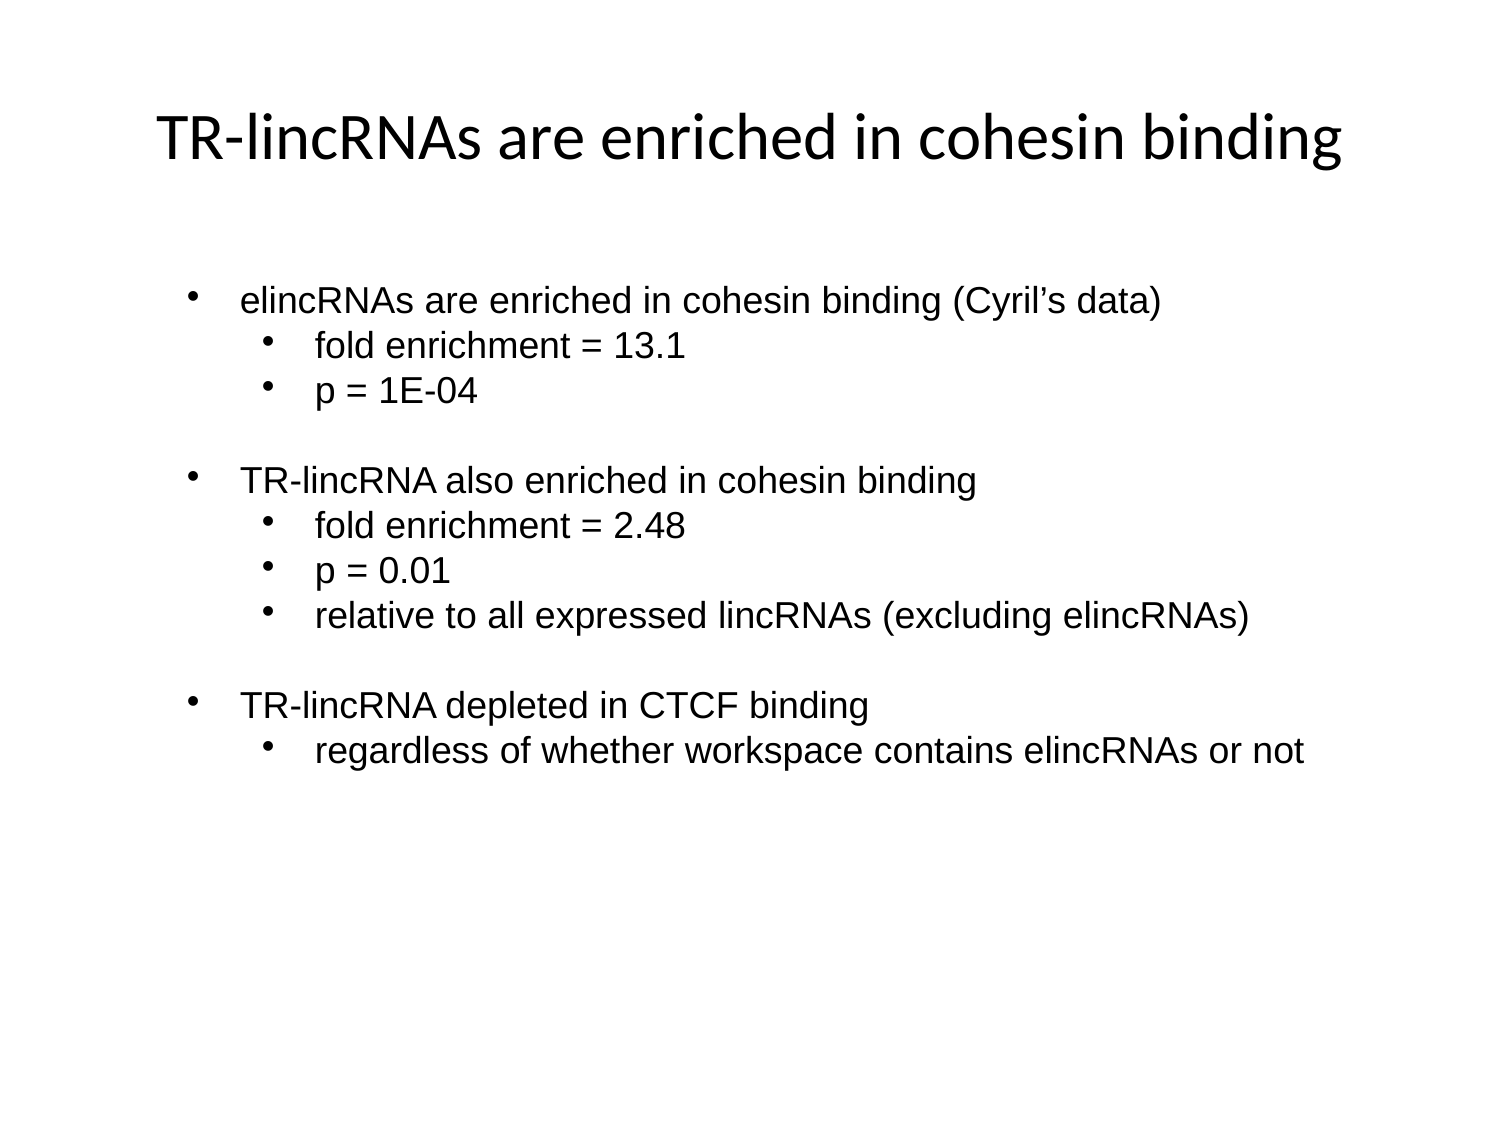

TR-lincRNAs are enriched in cohesin binding
elincRNAs are enriched in cohesin binding (Cyril’s data)
fold enrichment = 13.1
p = 1E-04

TR-lincRNA also enriched in cohesin binding
fold enrichment = 2.48
p = 0.01
relative to all expressed lincRNAs (excluding elincRNAs)

TR-lincRNA depleted in CTCF binding
regardless of whether workspace contains elincRNAs or not